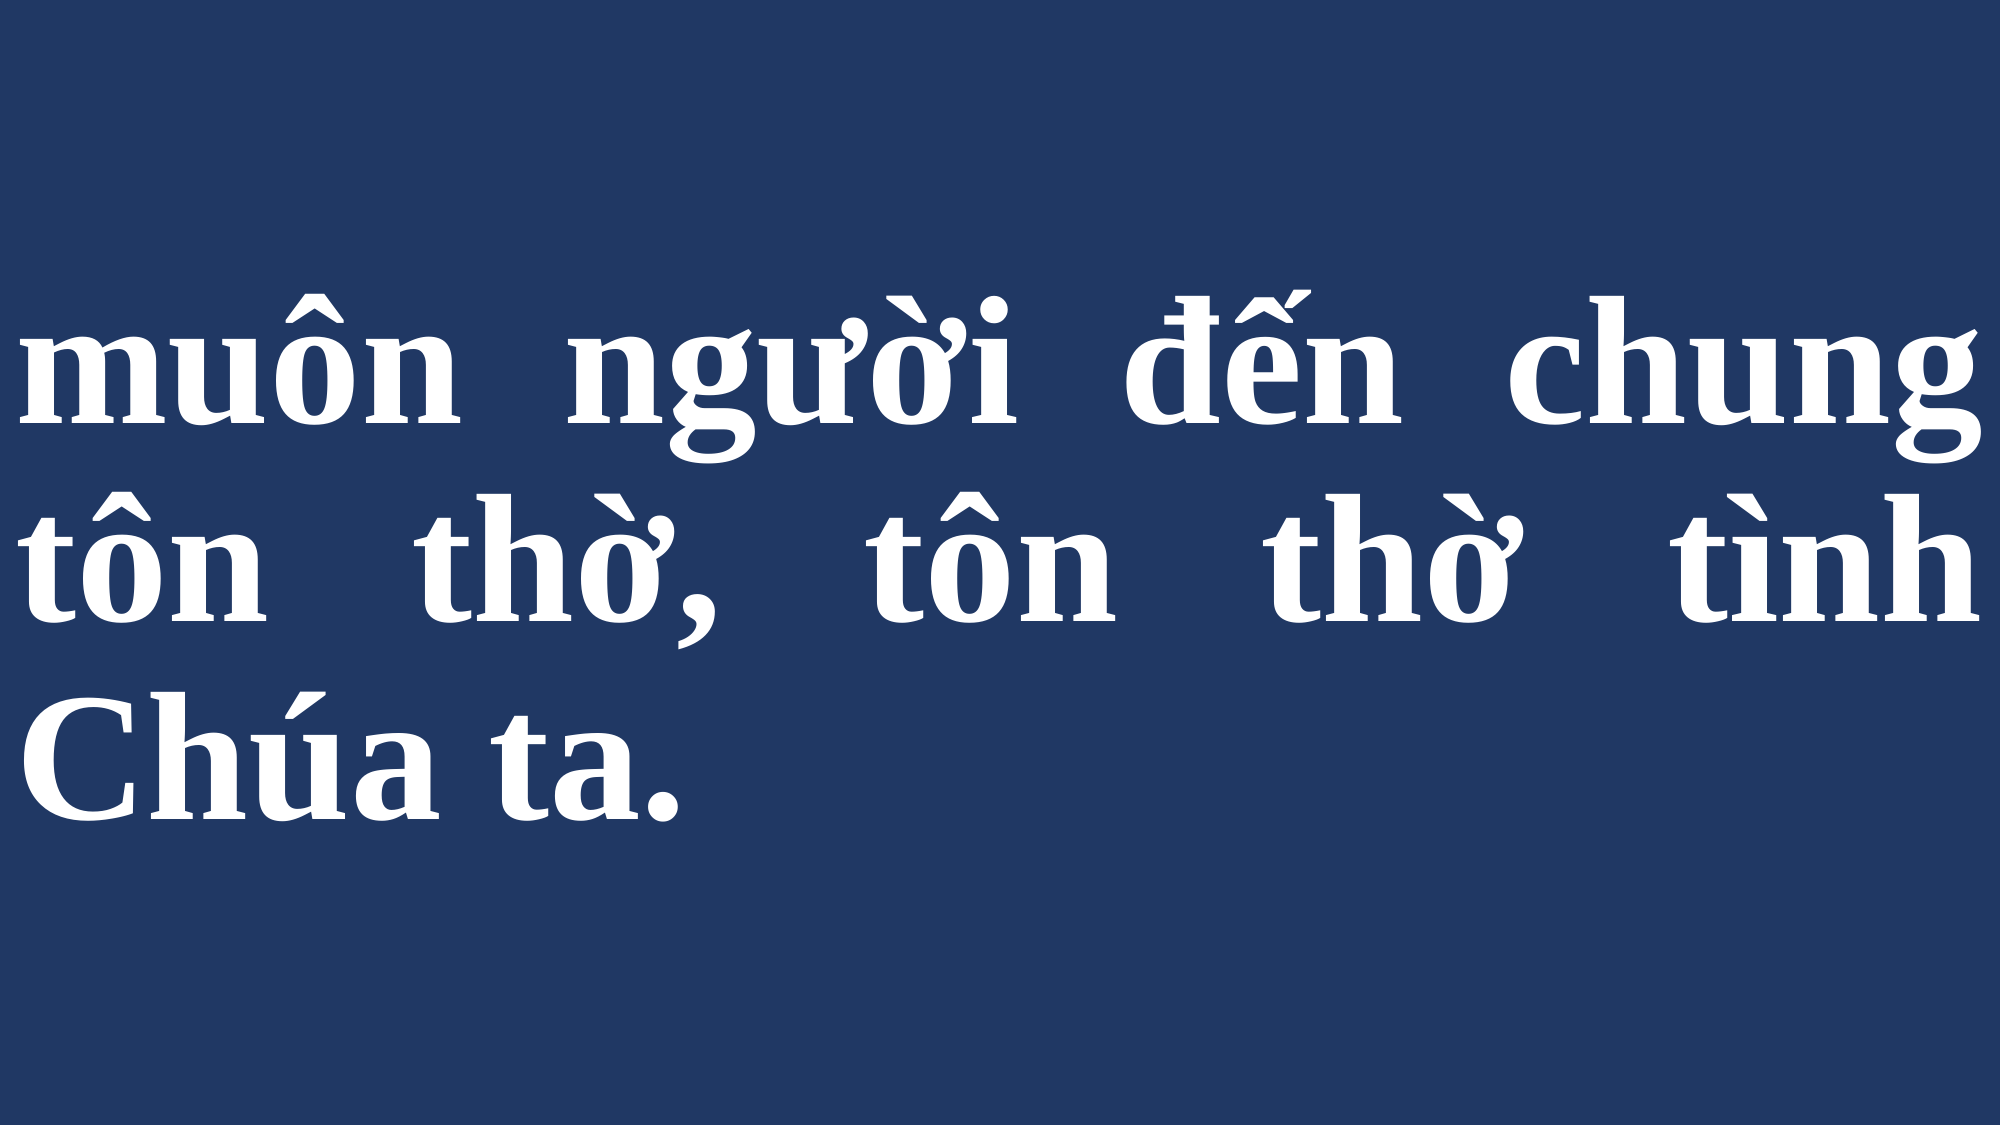

# muôn người đến chung tôn thờ, tôn thờ tình Chúa ta.